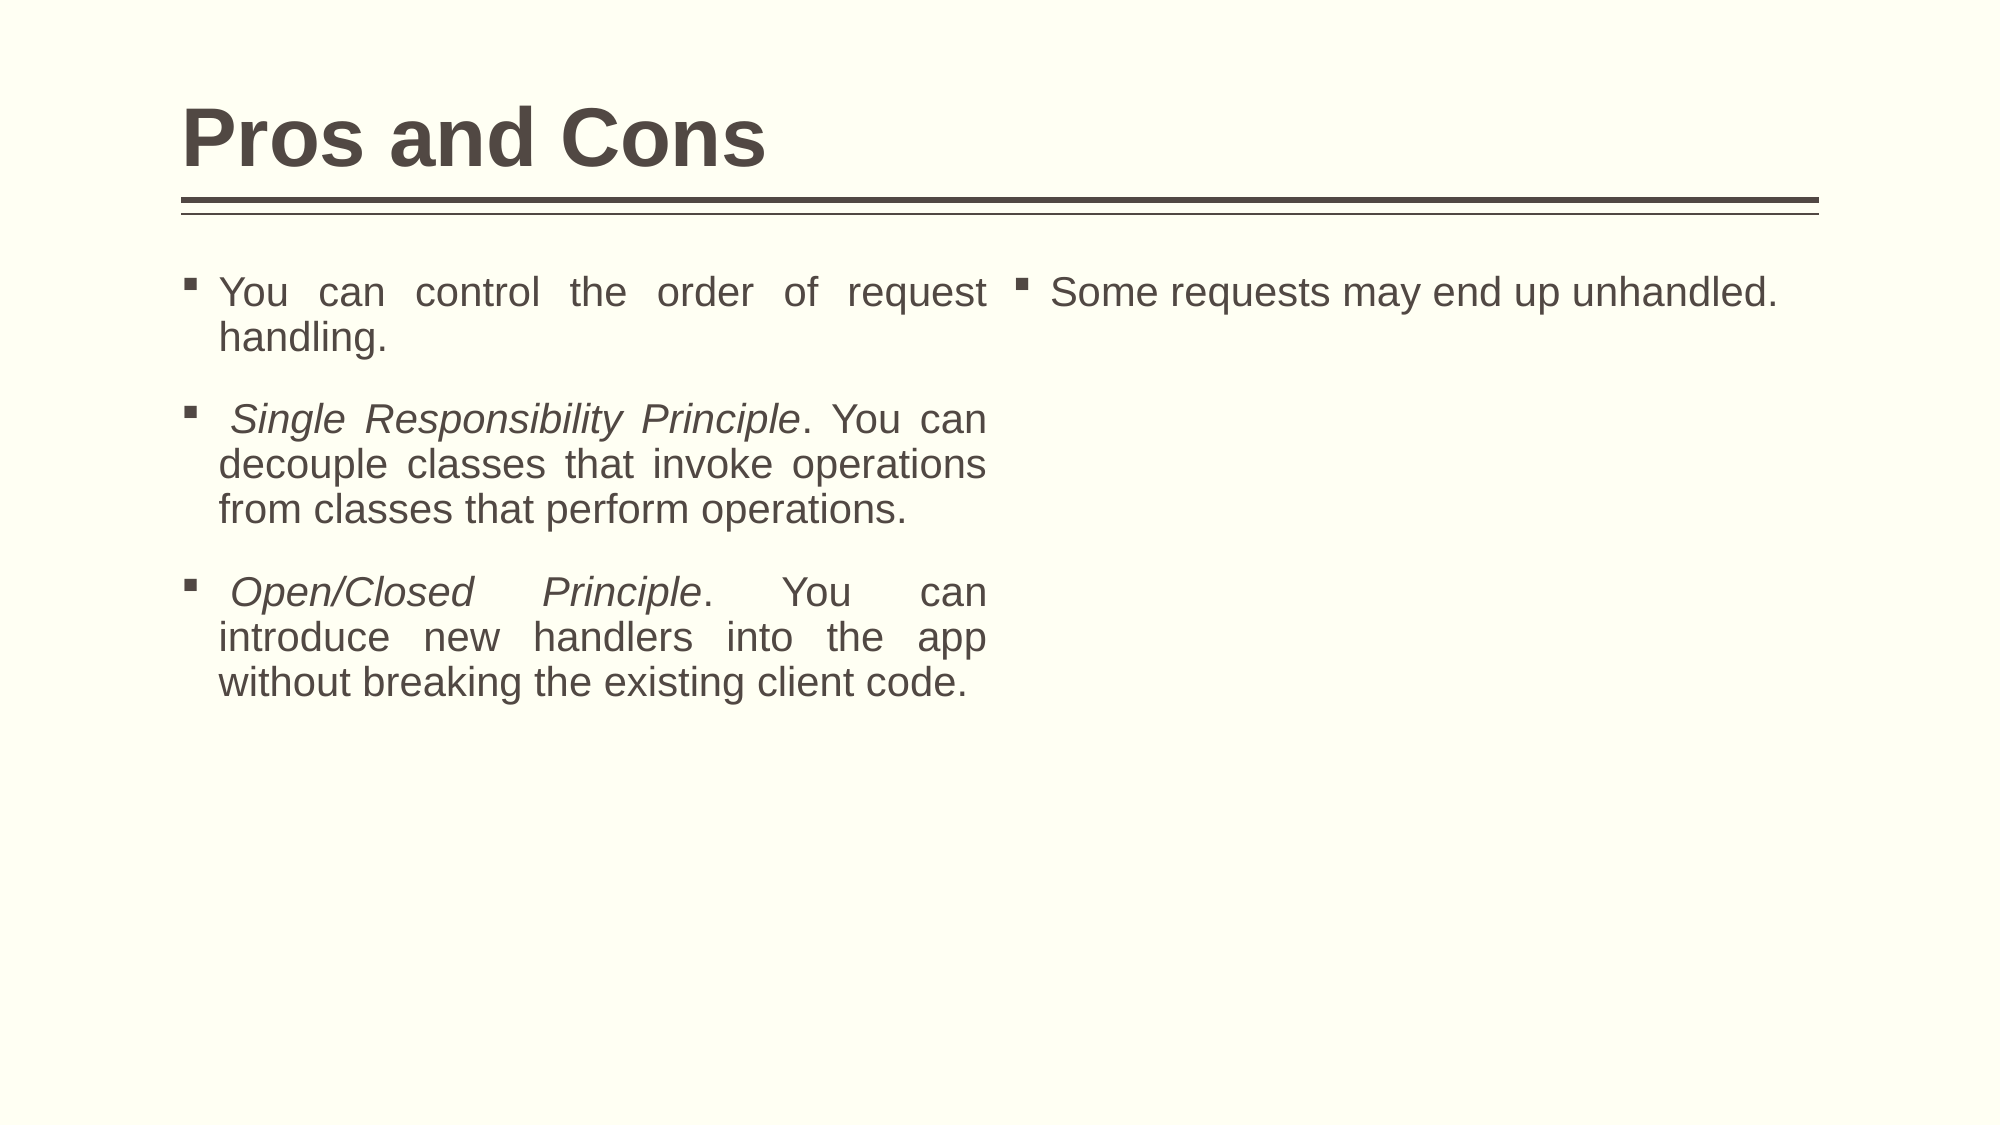

# Pros and Cons
You can control the order of request handling.
 Single Responsibility Principle. You can decouple classes that invoke operations from classes that perform operations.
 Open/Closed Principle. You can introduce new handlers into the app without breaking the existing client code.
Some requests may end up unhandled.